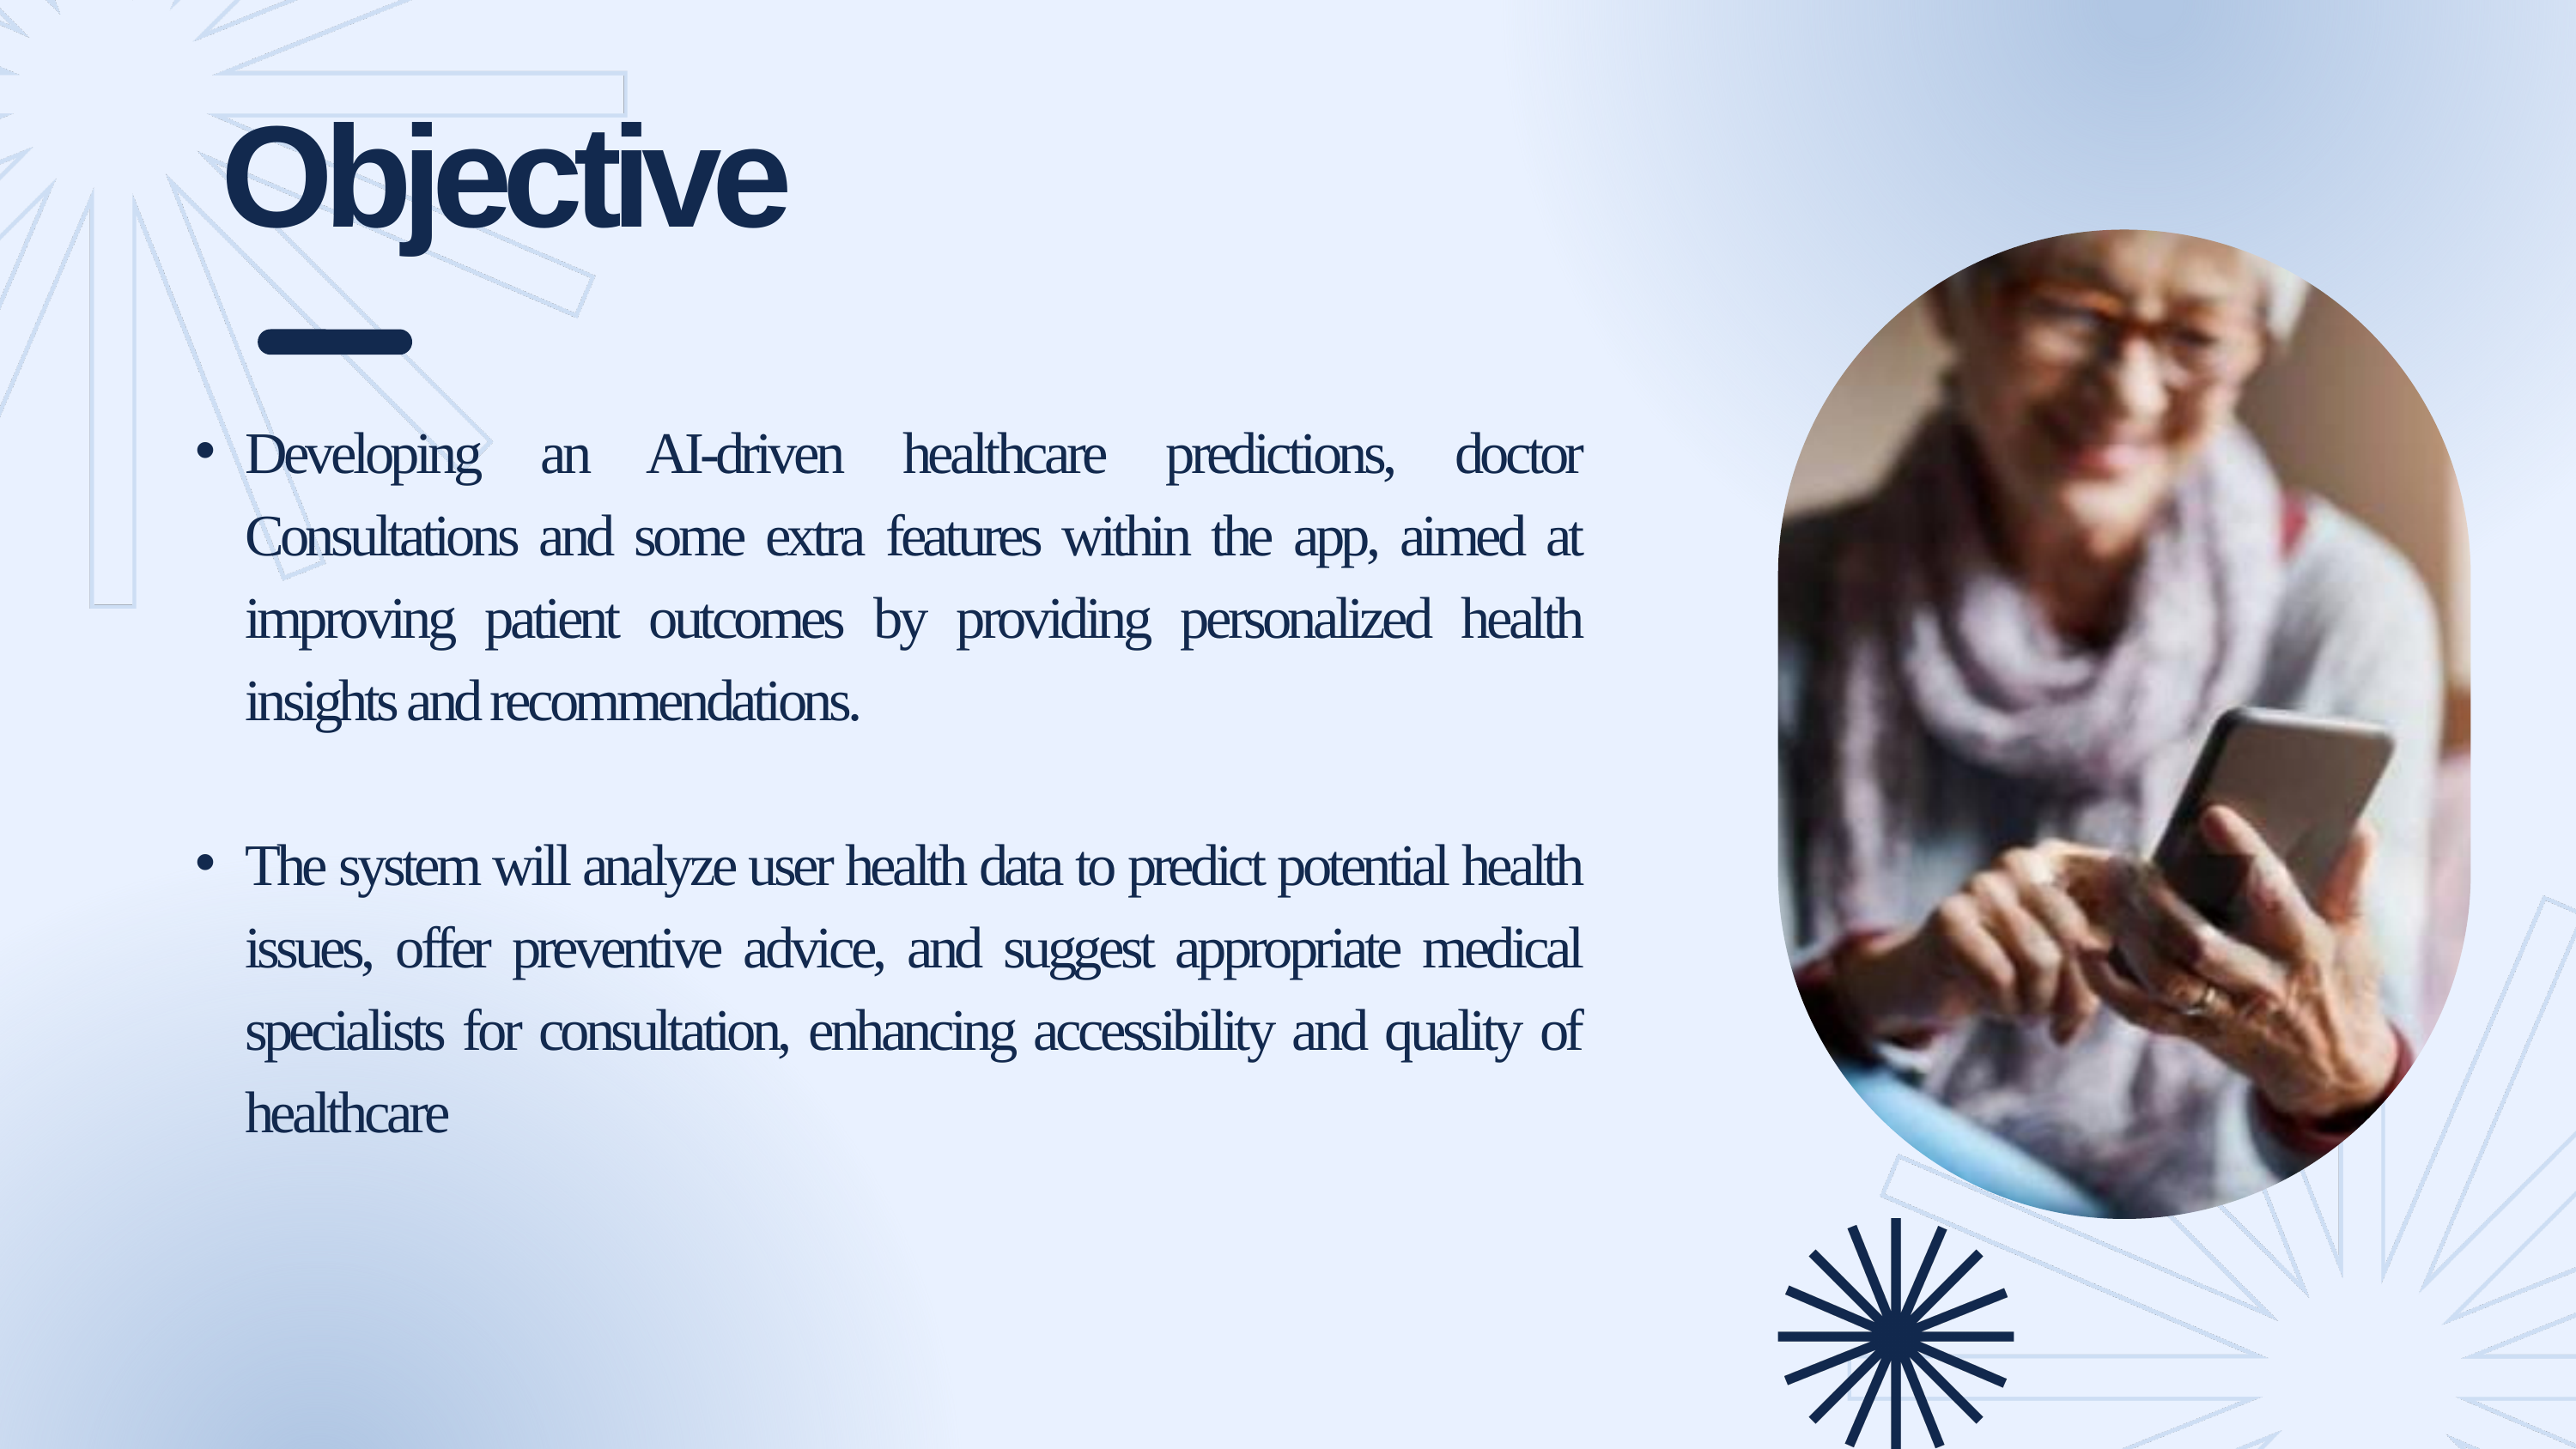

Objective

Developing an AI-driven healthcare predictions, doctor Consultations and some extra features within the app, aimed at improving patient outcomes by providing personalized health insights and recommendations.

The system will analyze user health data to predict potential health issues, offer preventive advice, and suggest appropriate medical specialists for consultation, enhancing accessibility and quality of healthcare